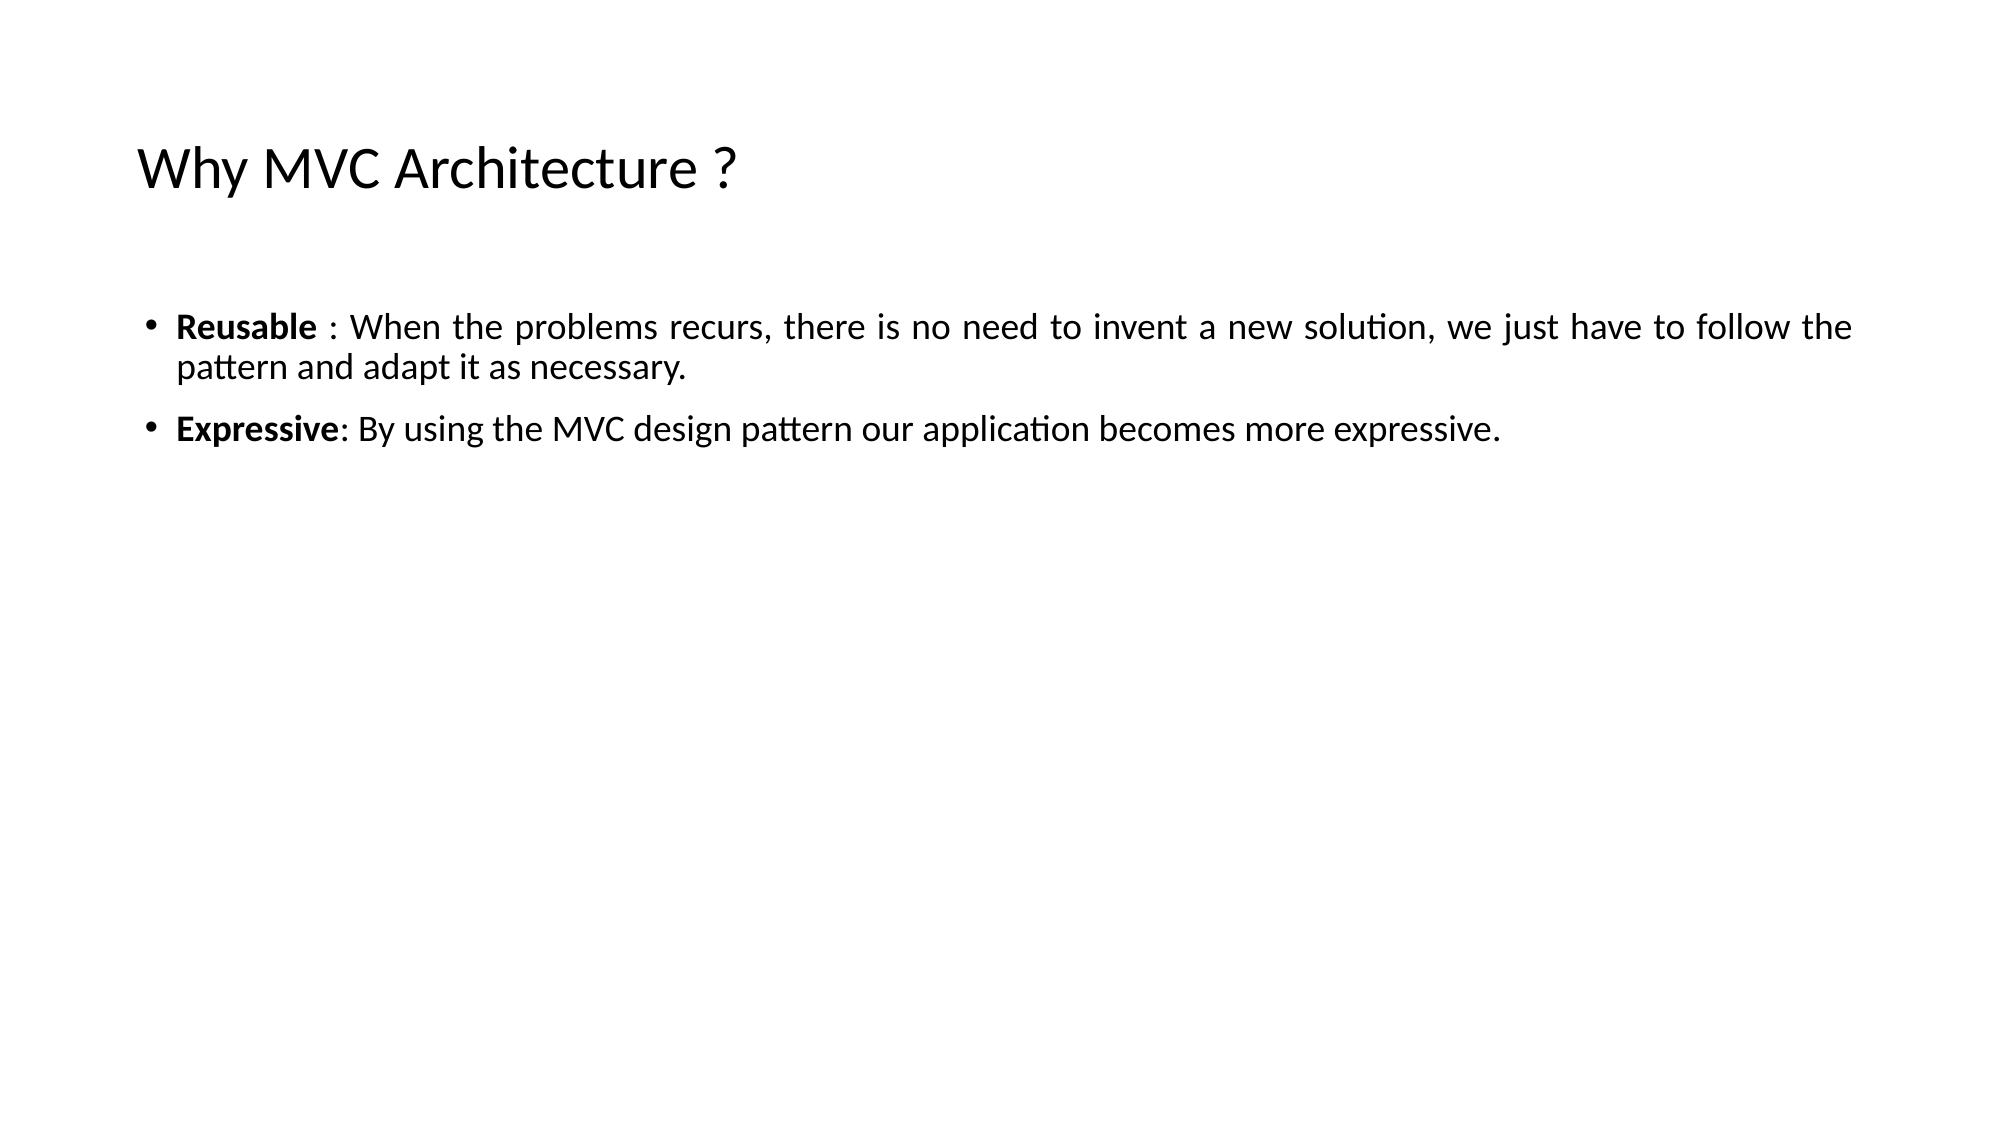

Why MVC Architecture ?
Reusable : When the problems recurs, there is no need to invent a new solution, we just have to follow the pattern and adapt it as necessary.
Expressive: By using the MVC design pattern our application becomes more expressive.

170